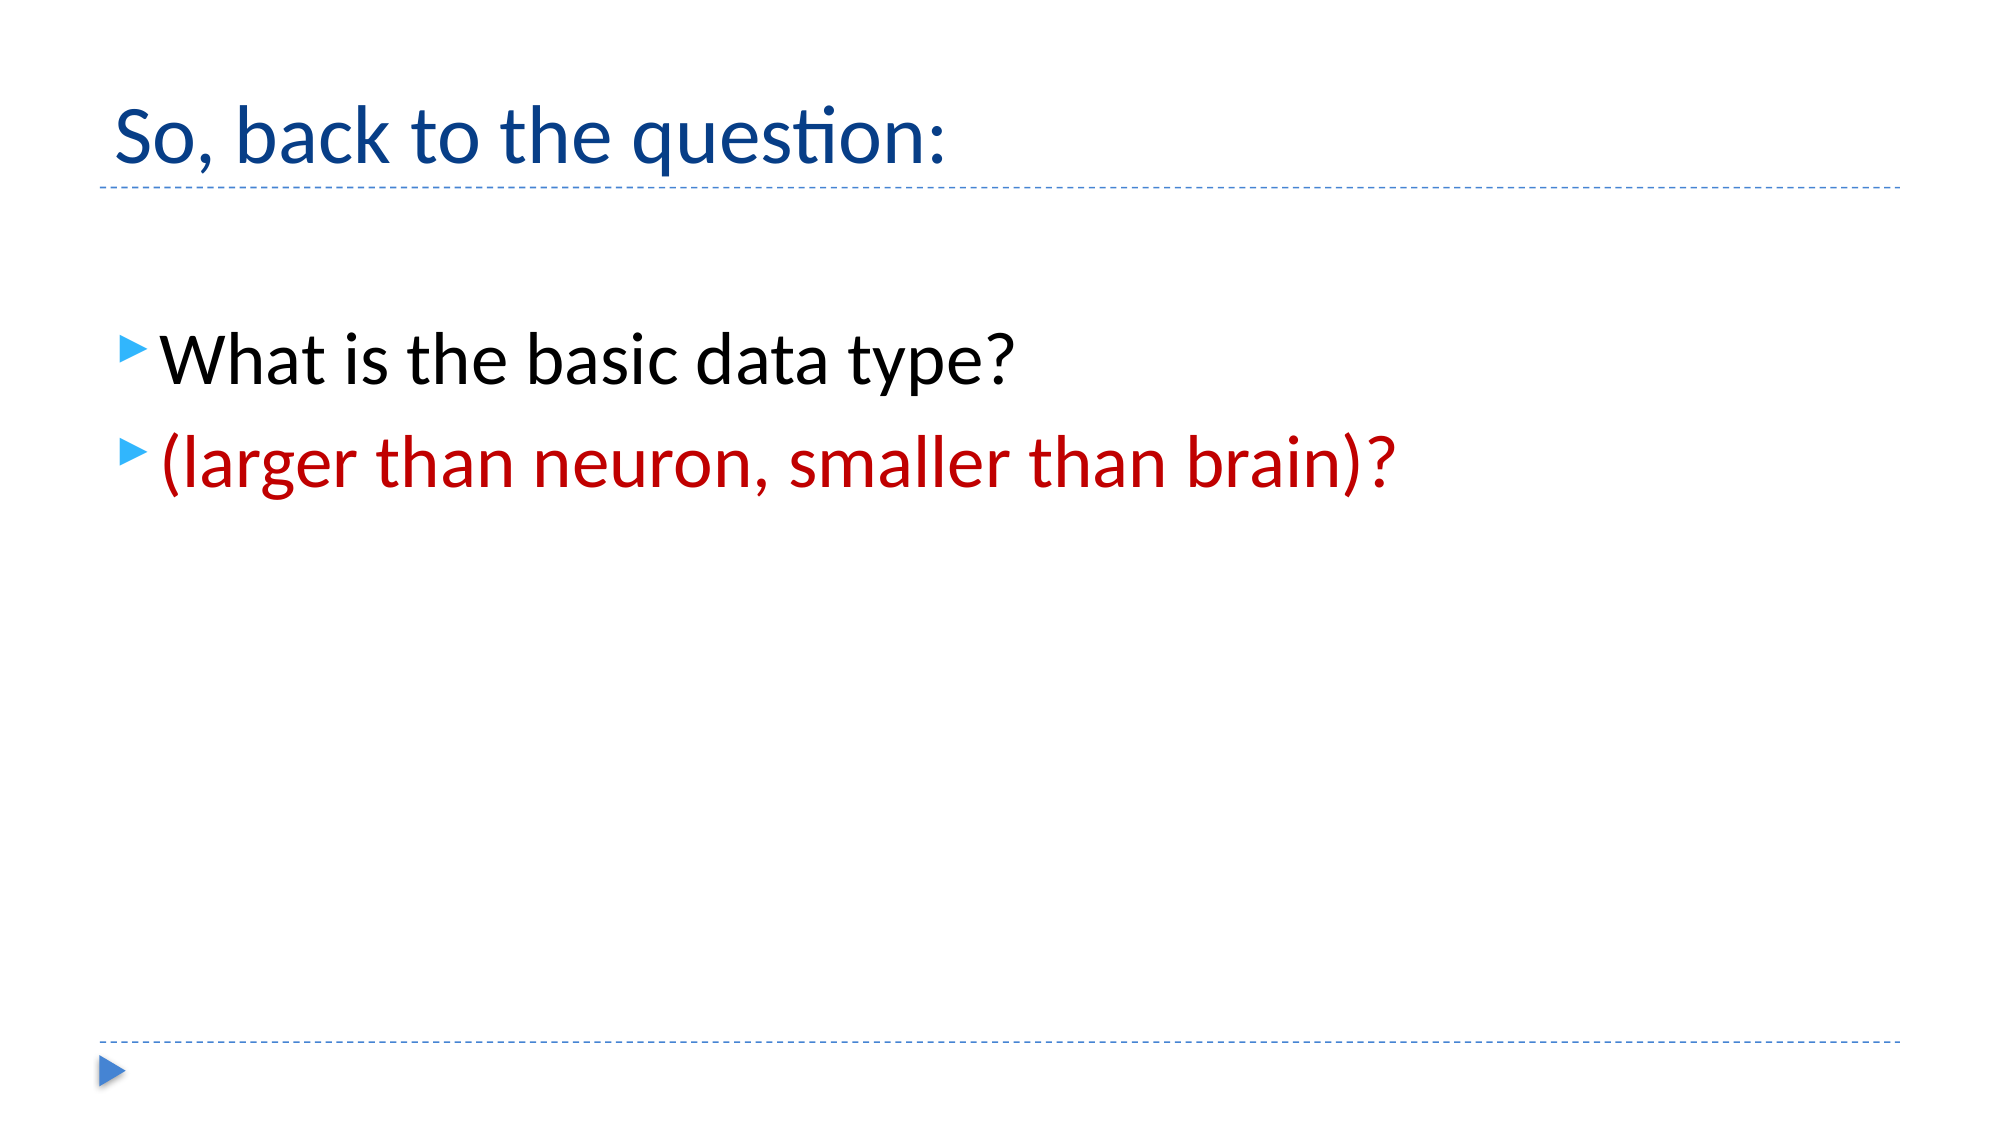

# So, back to the question:

What is the basic data type?
(larger than neuron, smaller than brain)?